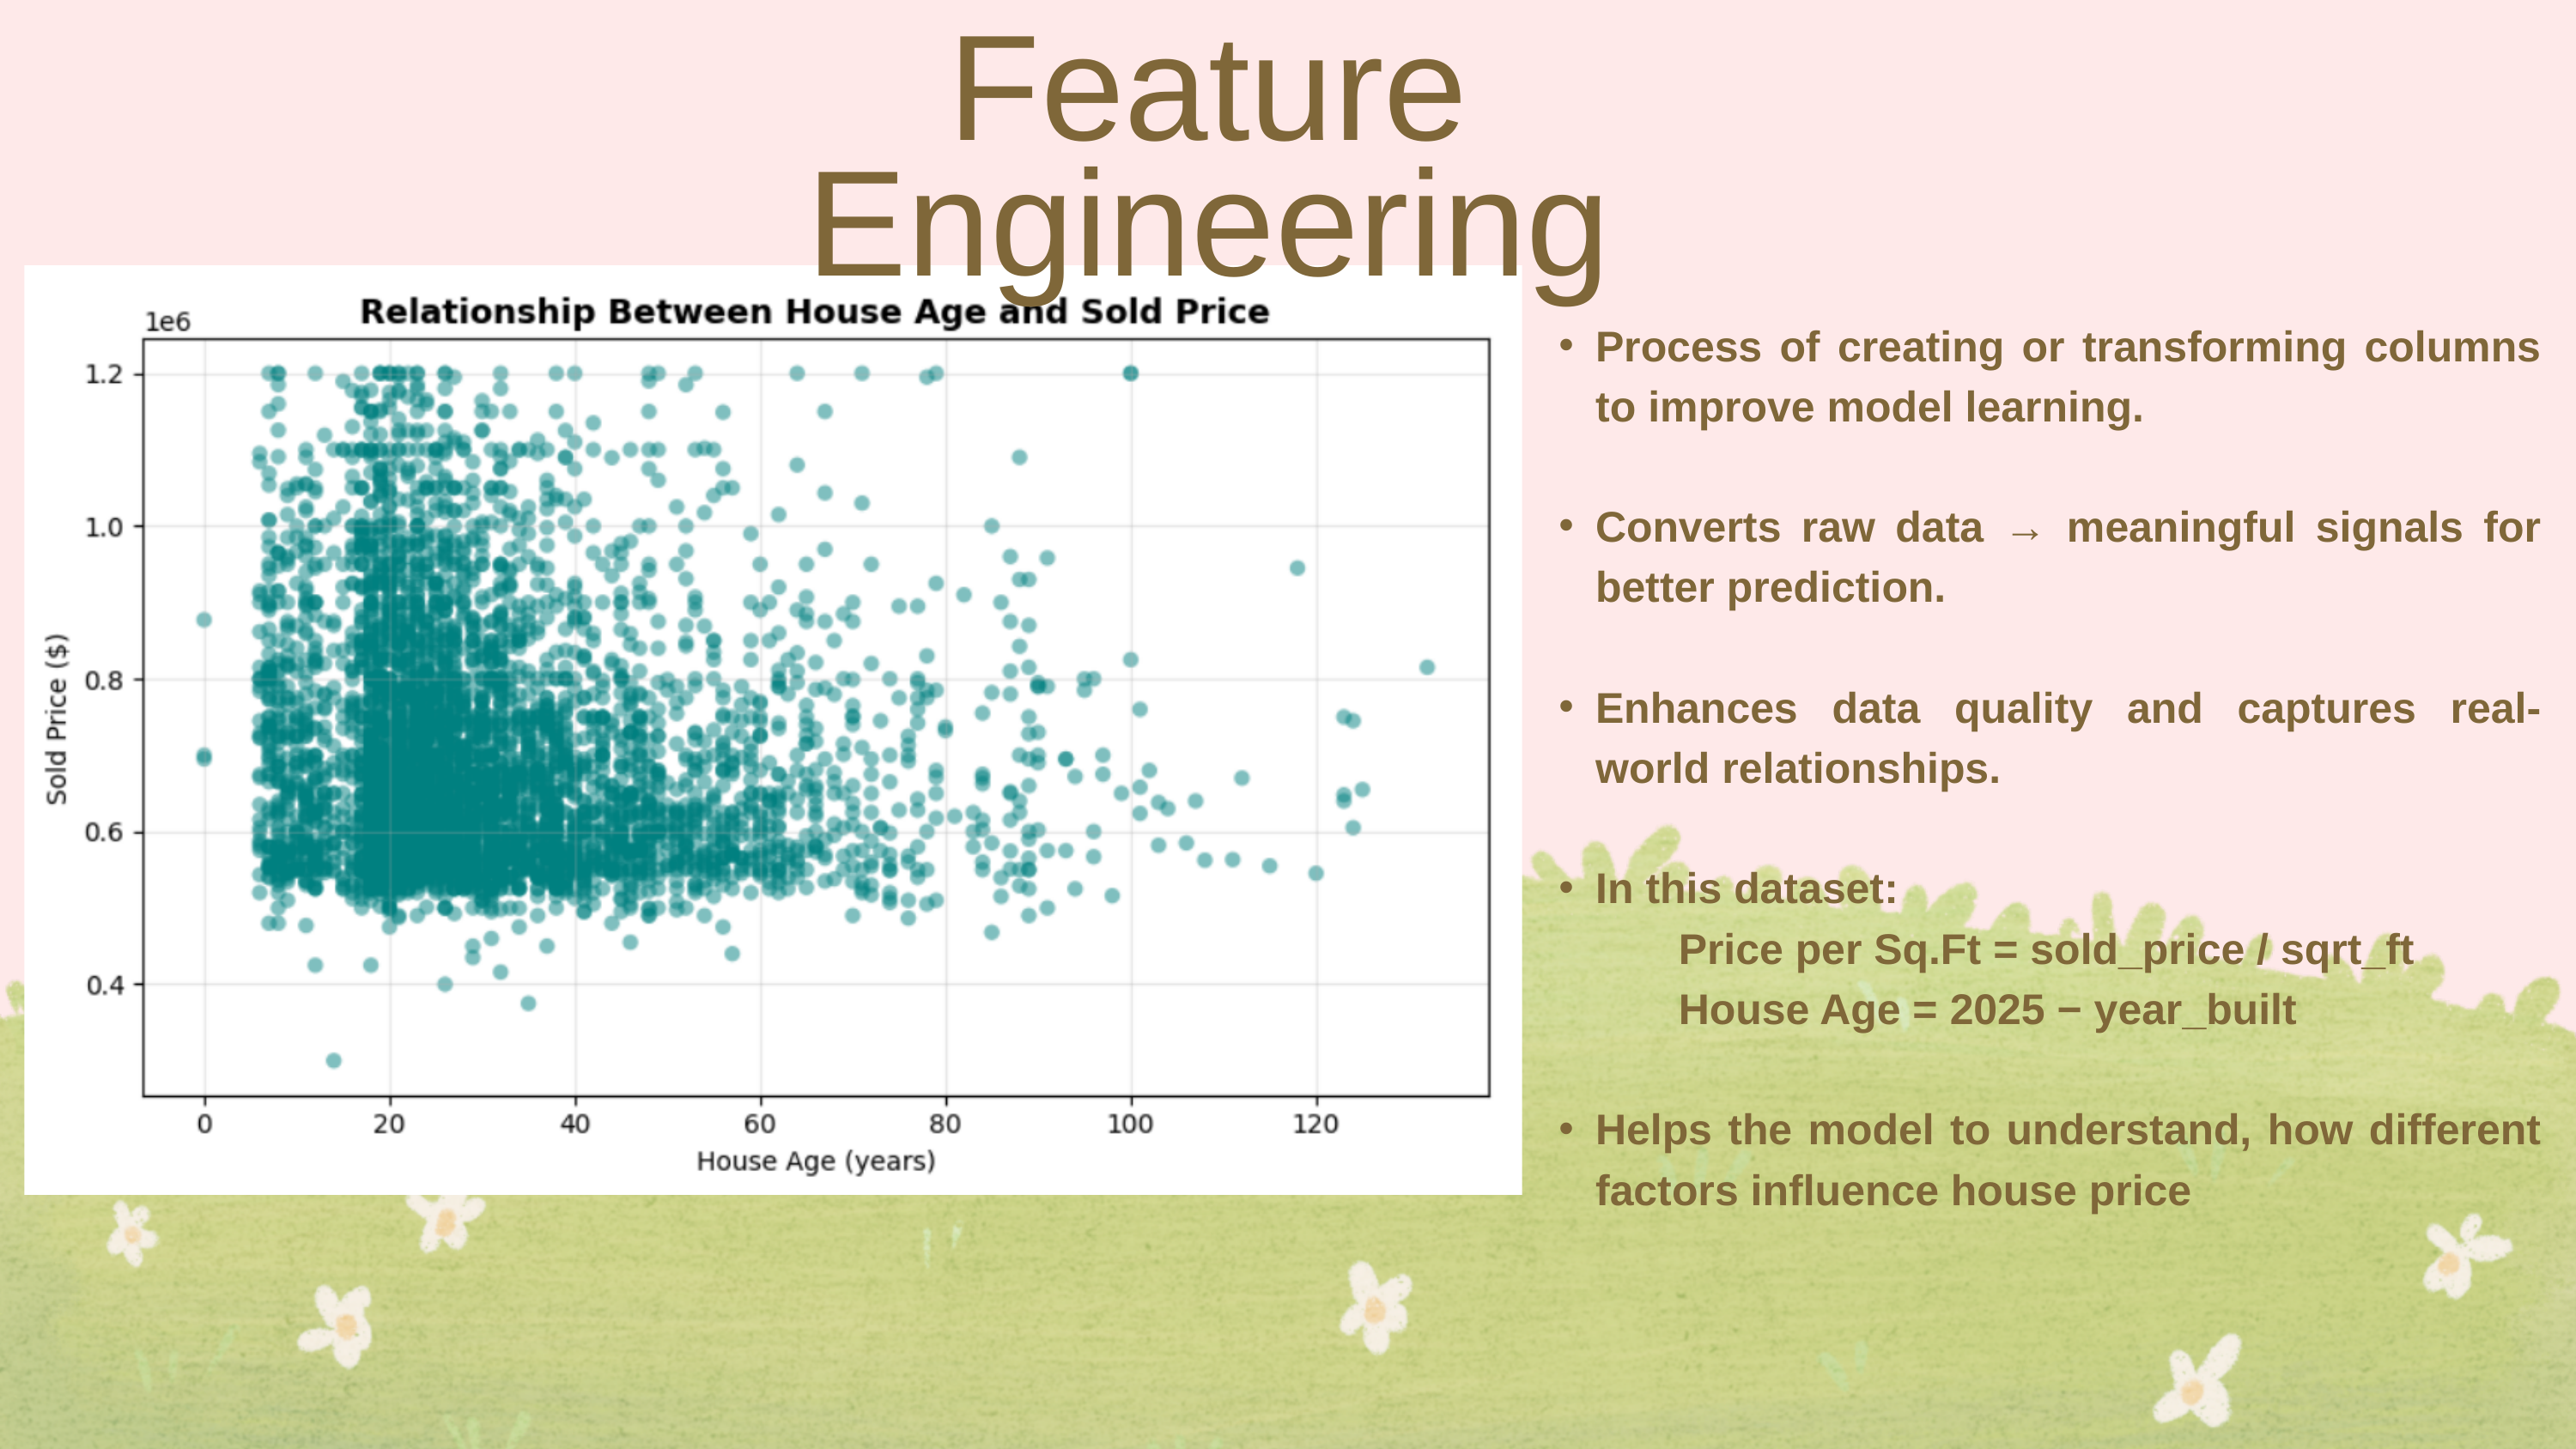

Feature Engineering

Process of creating or transforming columns to improve model learning.

Converts raw data → meaningful signals for better prediction.

Enhances data quality and captures real-world relationships.

In this dataset:
             Price per Sq.Ft = sold_price / sqrt_ft
             House Age = 2025 − year_built

Helps the model to understand, how different factors influence house price